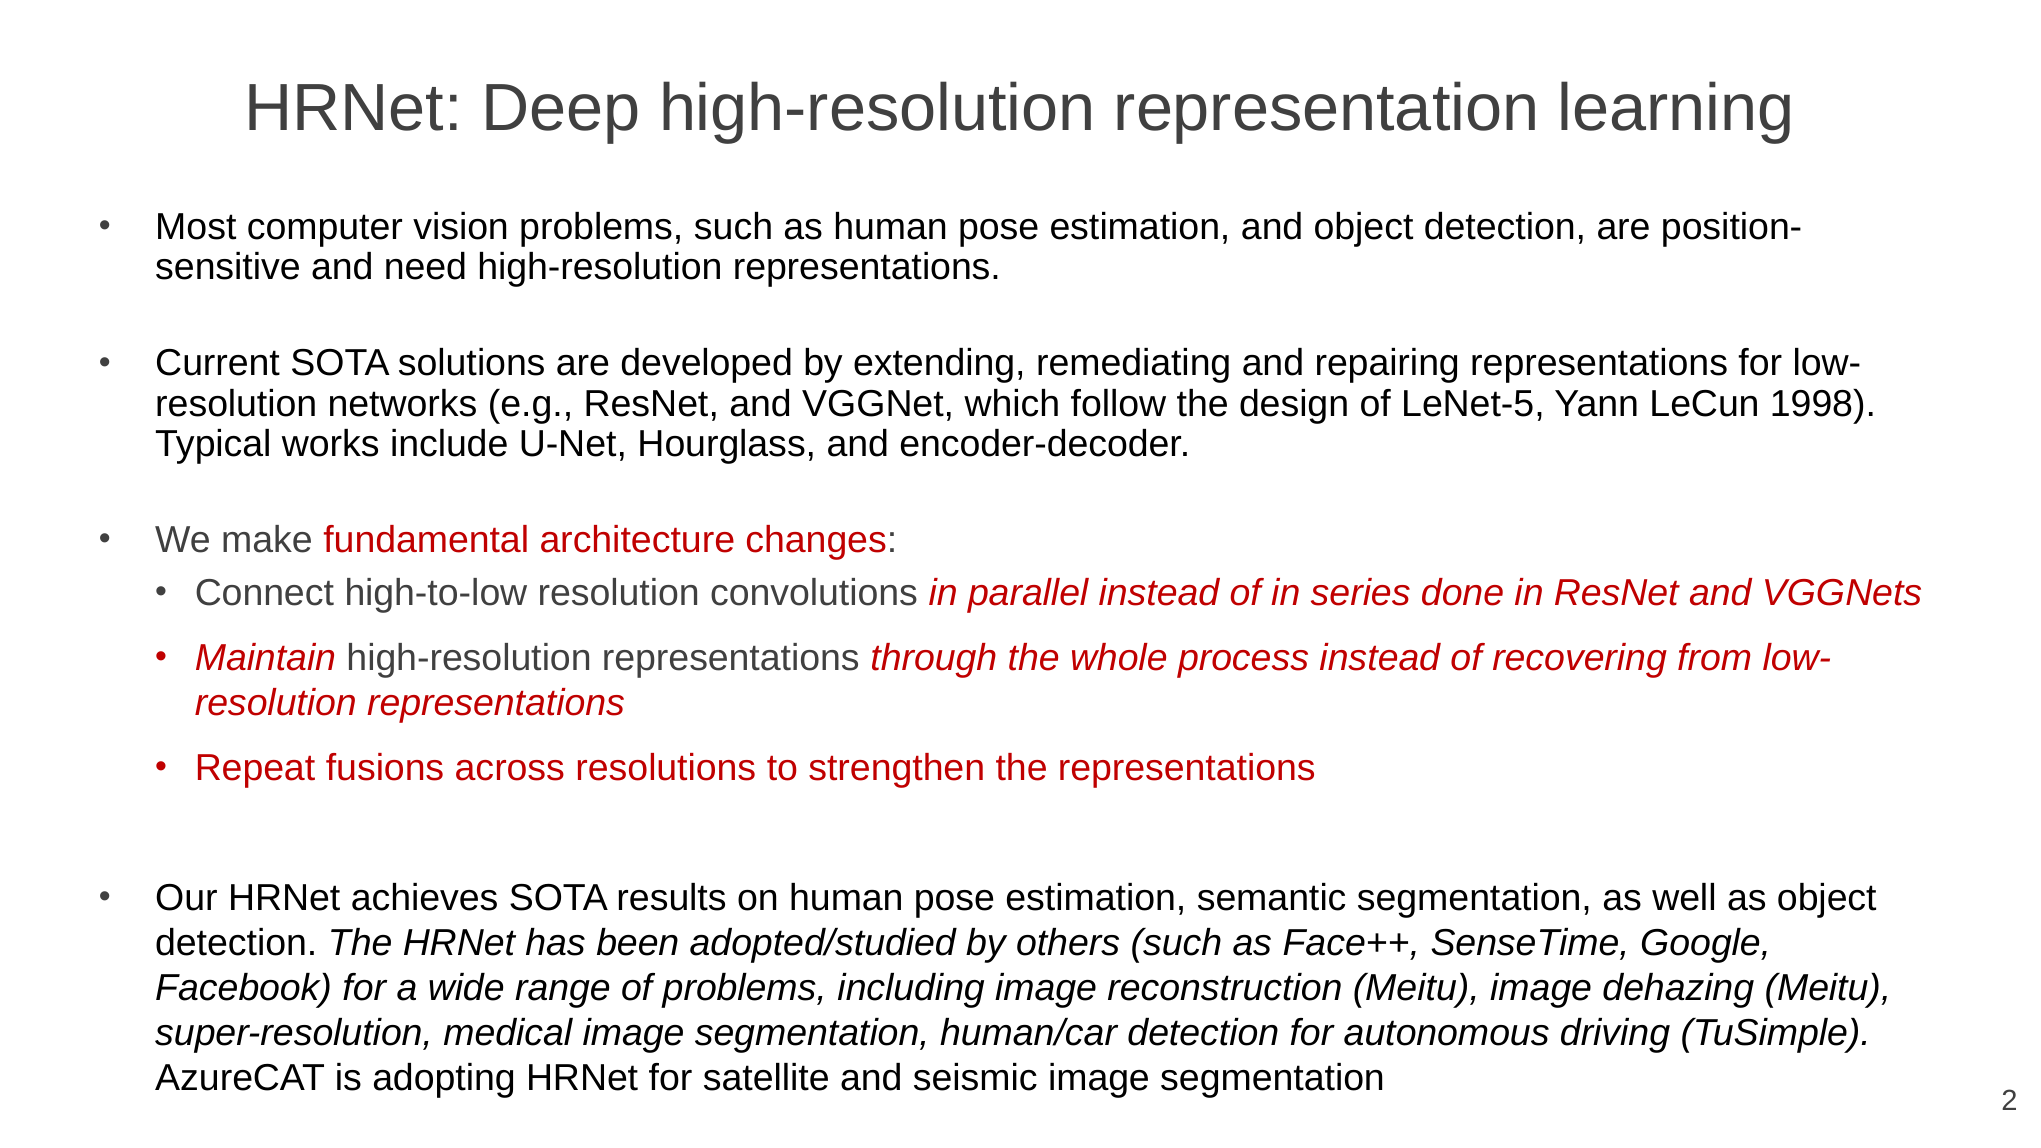

HRNet: Deep high-resolution representation learning
Most computer vision problems, such as human pose estimation, and object detection, are position-sensitive and need high-resolution representations.

Current SOTA solutions are developed by extending, remediating and repairing representations for low-resolution networks (e.g., ResNet, and VGGNet, which follow the design of LeNet-5, Yann LeCun 1998). Typical works include U-Net, Hourglass, and encoder-decoder.

We make fundamental architecture changes:
Connect high-to-low resolution convolutions in parallel instead of in series done in ResNet and VGGNets
Maintain high-resolution representations through the whole process instead of recovering from low-resolution representations
Repeat fusions across resolutions to strengthen the representations

Our HRNet achieves SOTA results on human pose estimation, semantic segmentation, as well as object detection. The HRNet has been adopted/studied by others (such as Face++, SenseTime, Google, Facebook) for a wide range of problems, including image reconstruction (Meitu), image dehazing (Meitu), super-resolution, medical image segmentation, human/car detection for autonomous driving (TuSimple). AzureCAT is adopting HRNet for satellite and seismic image segmentation
2